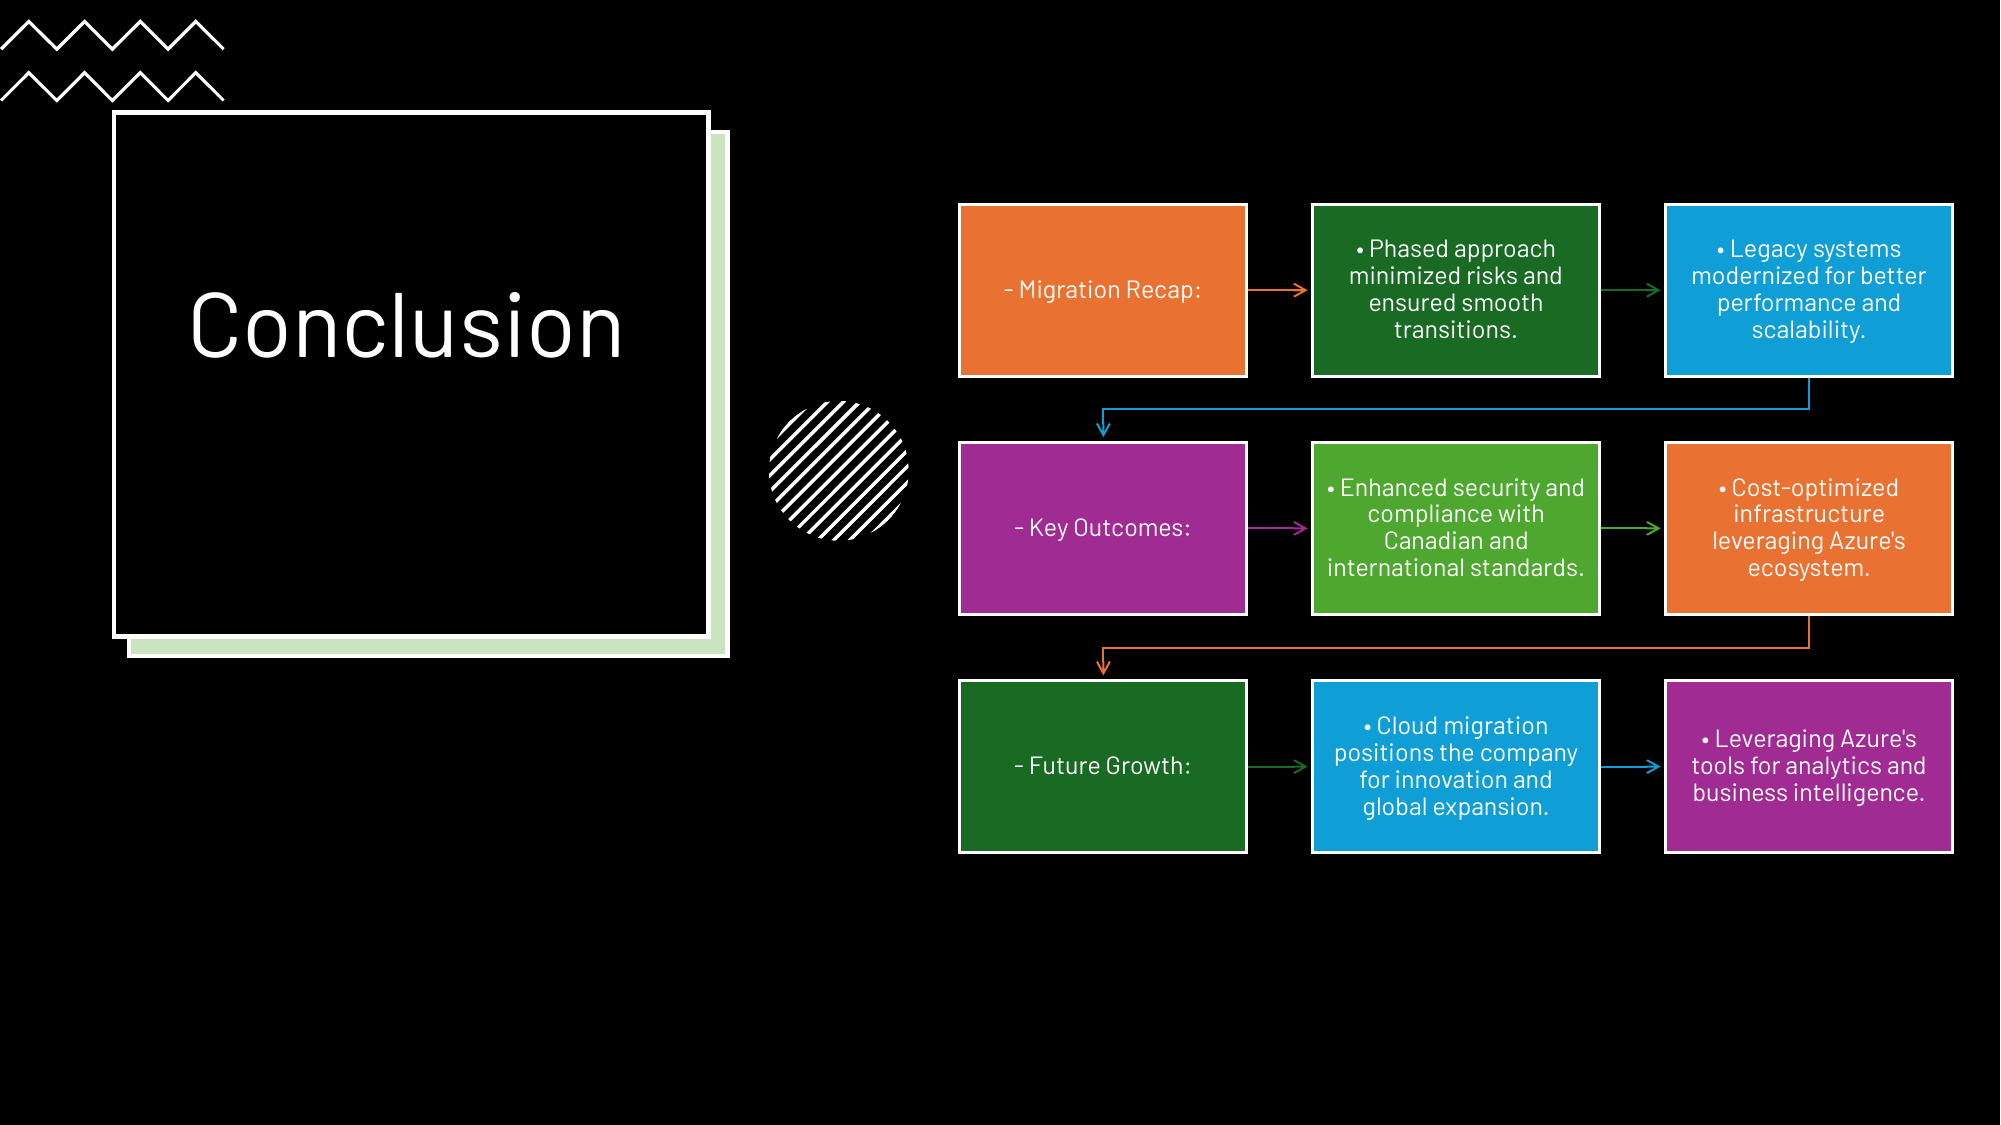

- Migration Recap:

• Phased approach minimized risks and ensured smooth transitions.

• Legacy systems modernized for better performance and scalability.

- Key Outcomes:

• Enhanced security and compliance with Canadian and international standards.

• Cost-optimized infrastructure leveraging Azure's ecosystem.

- Future Growth:

• Cloud migration positions the company for innovation and global expansion.
• Leveraging Azure's tools for analytics and business intelligence.

# Conclusion